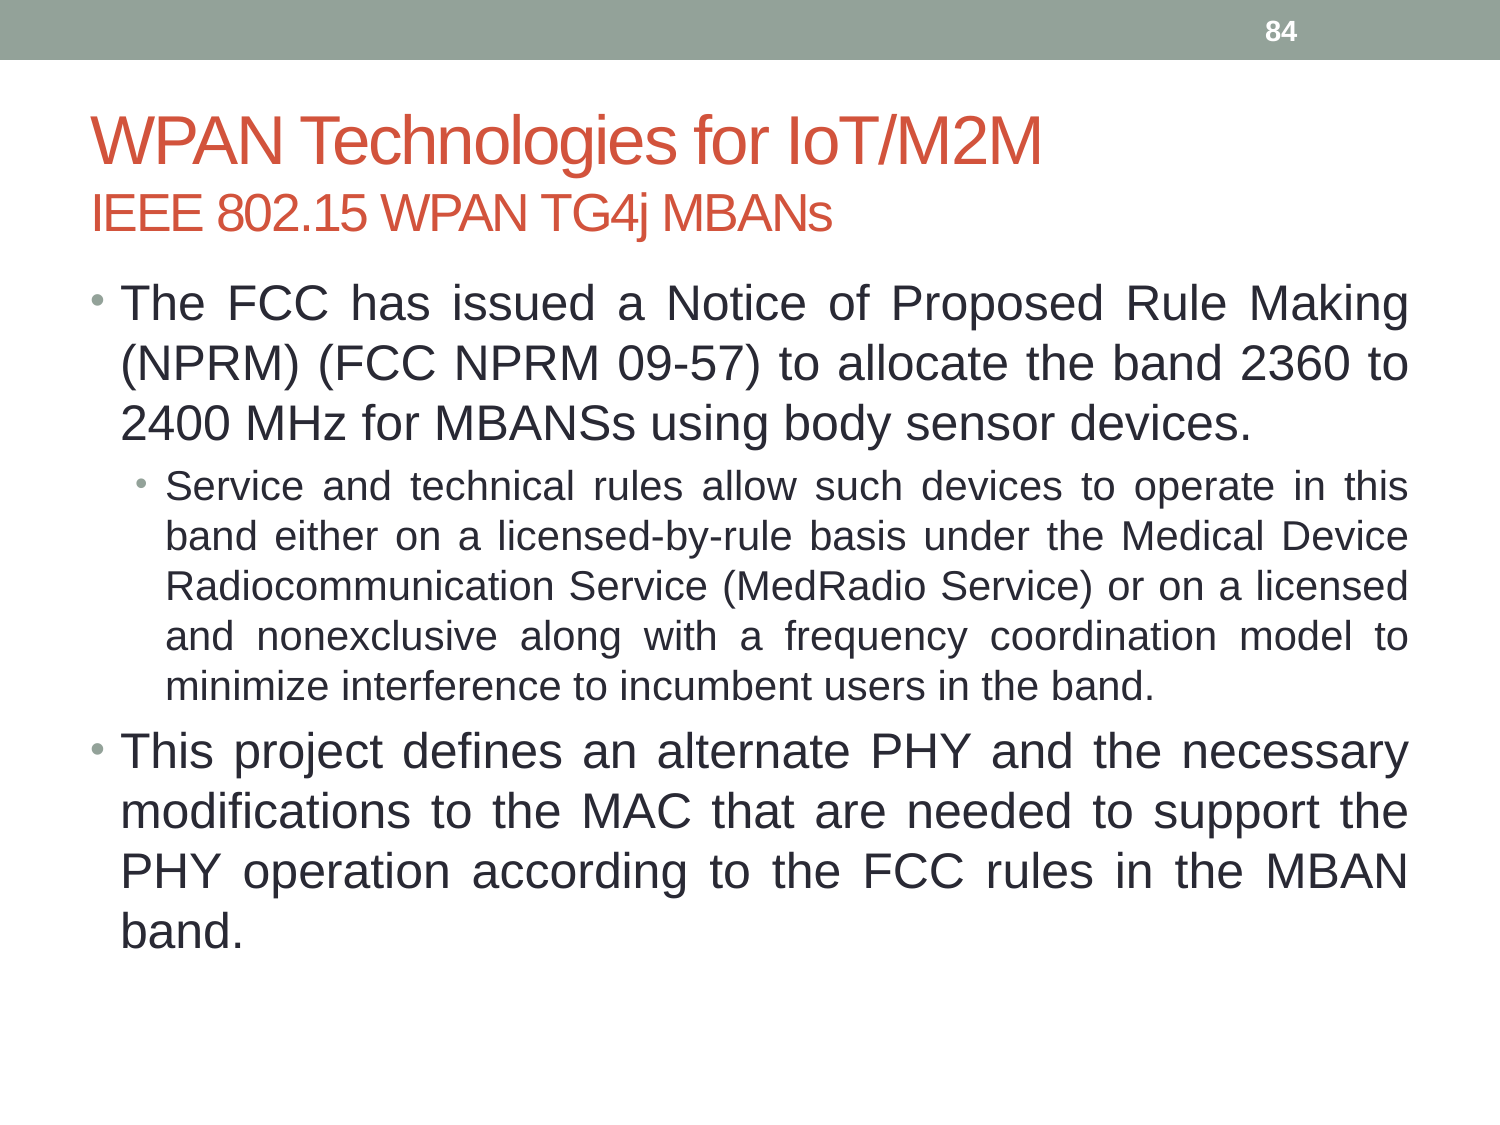

84
# WPAN Technologies for IoT/M2M IEEE 802.15 WPAN TG4j MBANs
The FCC has issued a Notice of Proposed Rule Making (NPRM) (FCC NPRM 09-57) to allocate the band 2360 to 2400 MHz for MBANSs using body sensor devices.
Service and technical rules allow such devices to operate in this band either on a licensed-by-rule basis under the Medical Device Radiocommunication Service (MedRadio Service) or on a licensed and nonexclusive along with a frequency coordination model to minimize interference to incumbent users in the band.
This project defines an alternate PHY and the necessary modifications to the MAC that are needed to support the PHY operation according to the FCC rules in the MBAN band.